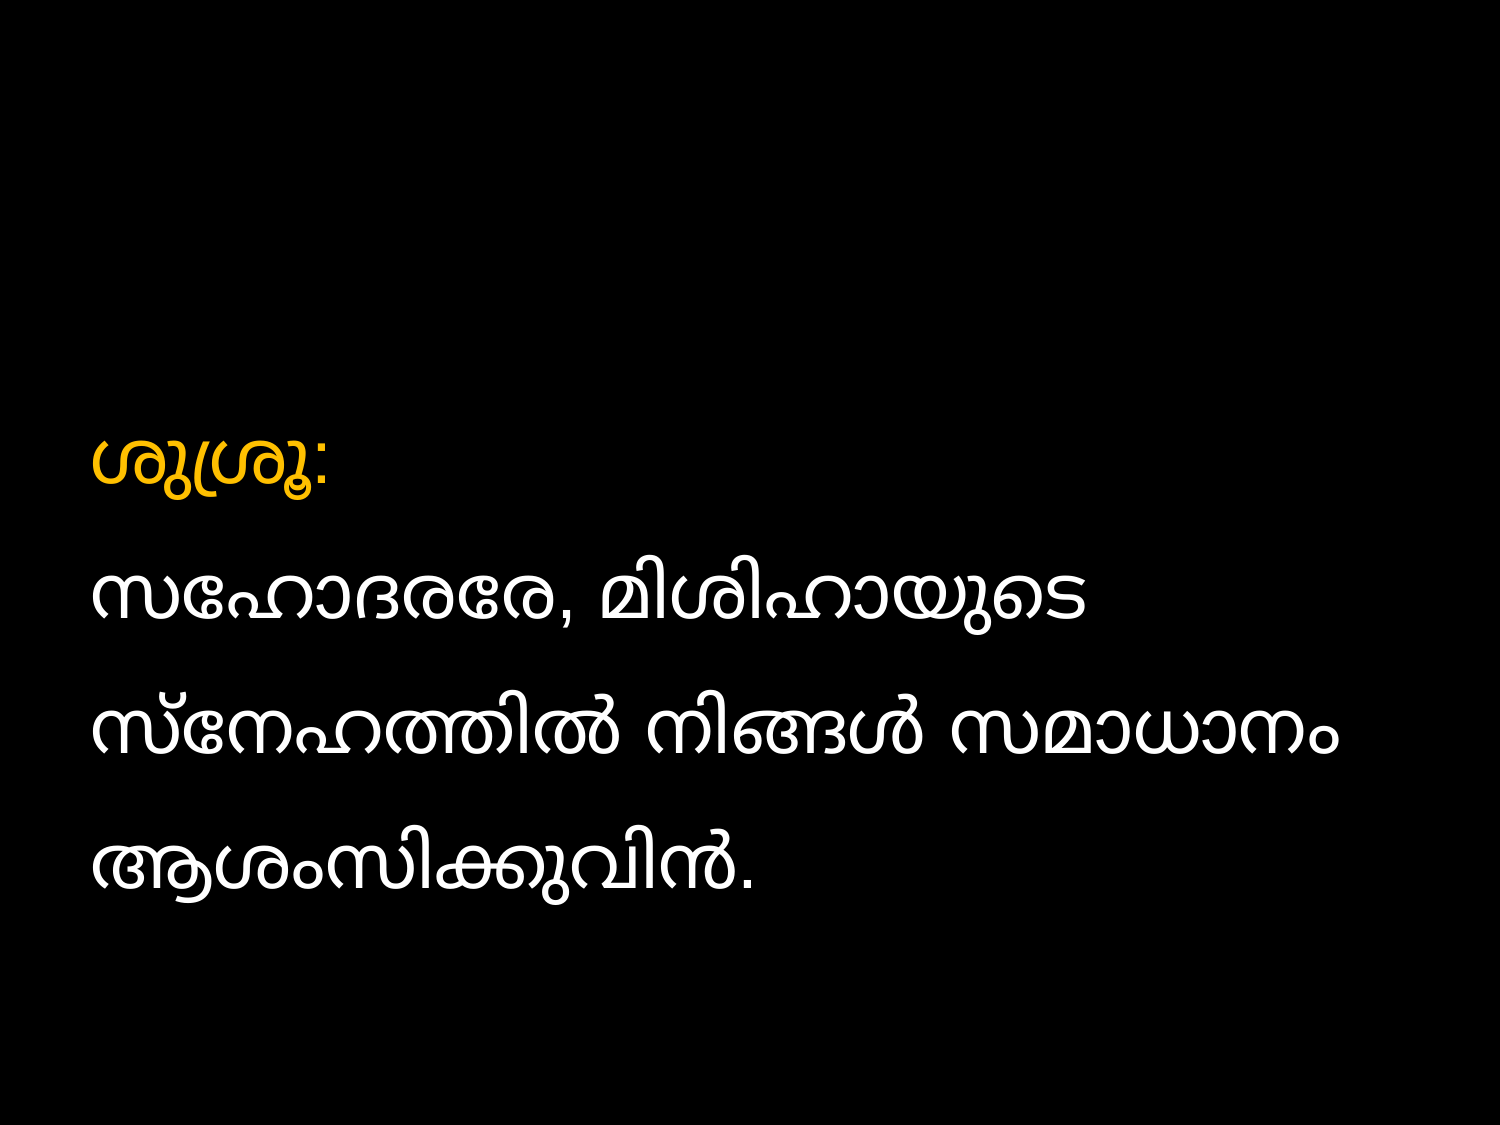

#
ശുശ്രൂ:
സഹോദരരേ, മിശിഹായുടെ സ്നേഹത്തില്‍ നിങ്ങള്‍ സമാധാനം ആശംസിക്കുവിന്‍.